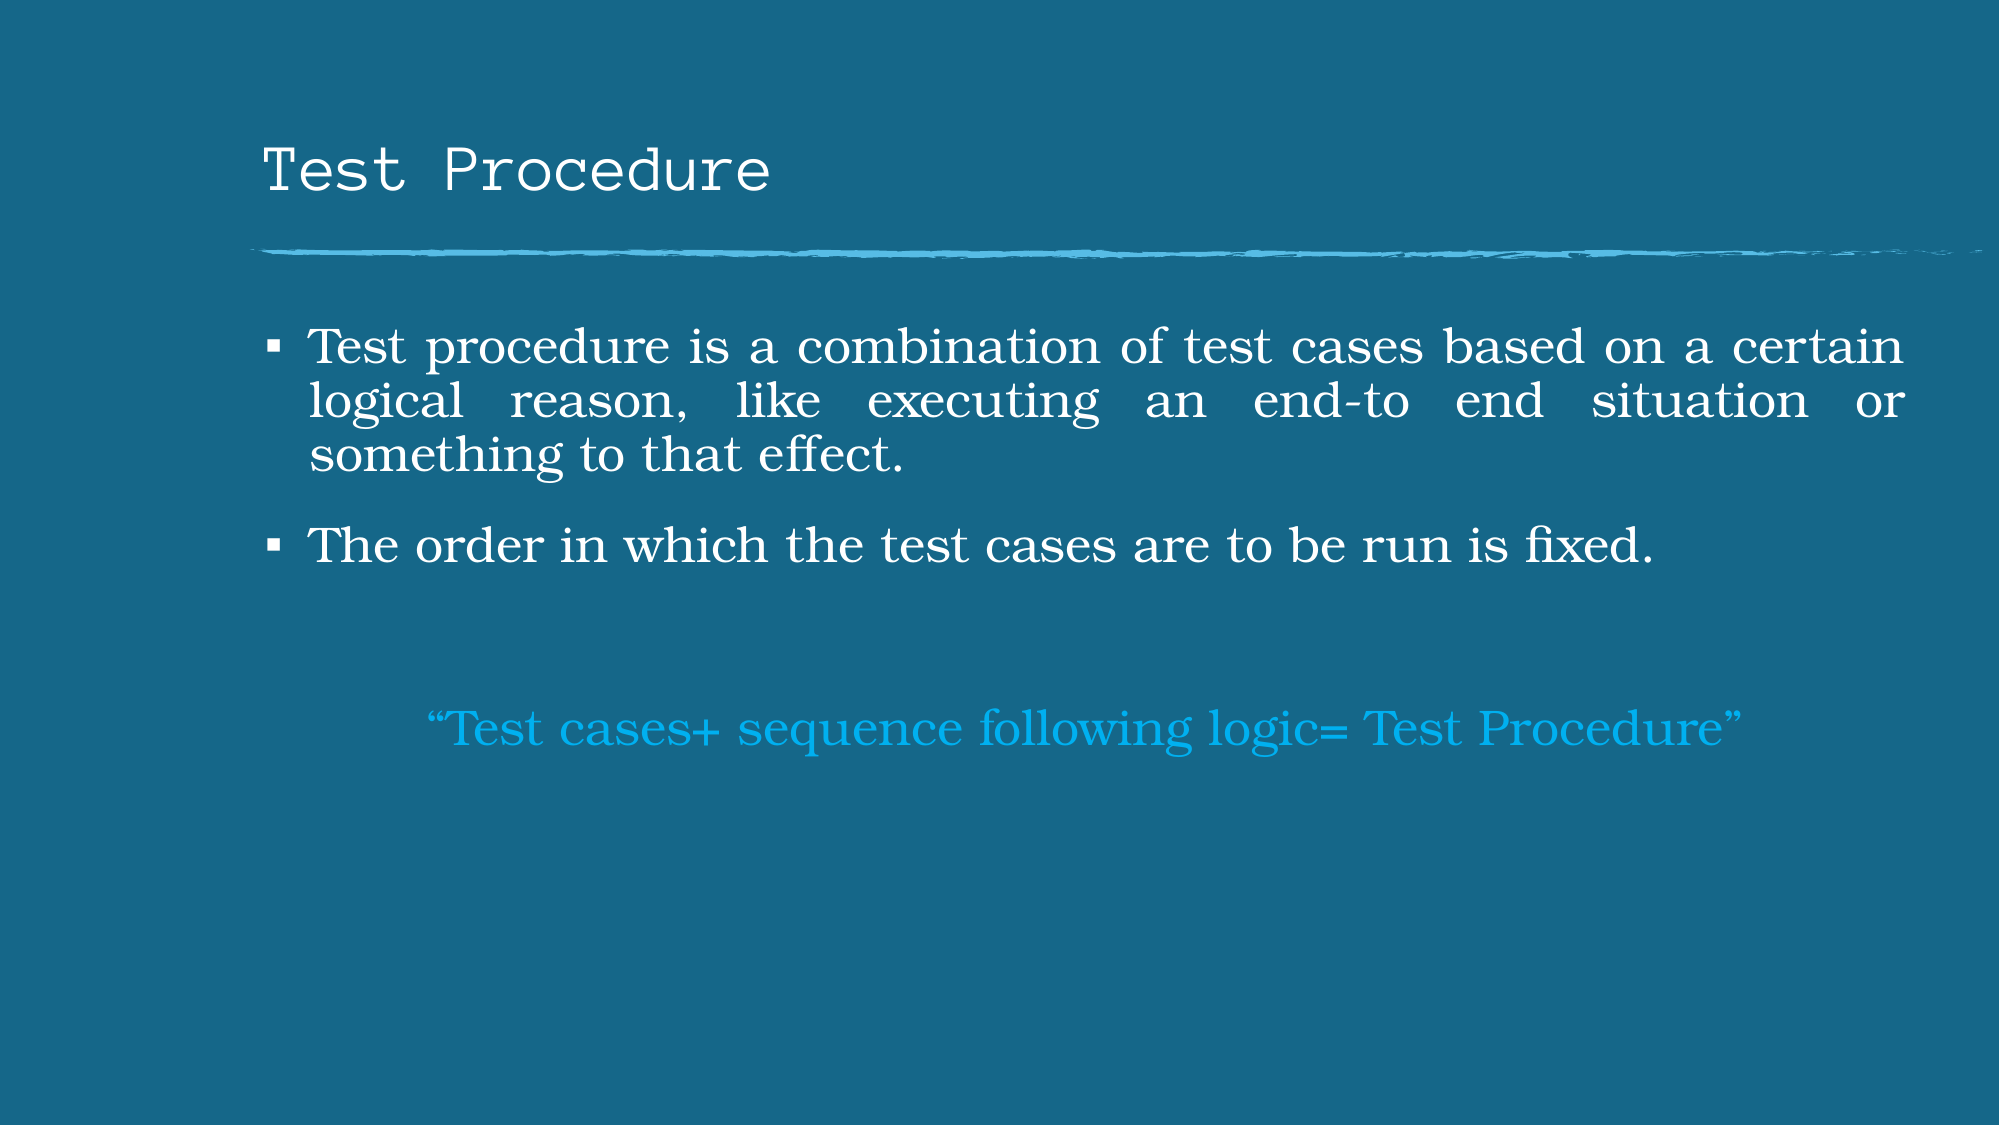

# Test Procedure
Test procedure is a combination of test cases based on a certain logical reason, like executing an end-to end situation or something to that effect.
The order in which the test cases are to be run is fixed.

“Test cases+ sequence following logic= Test Procedure”